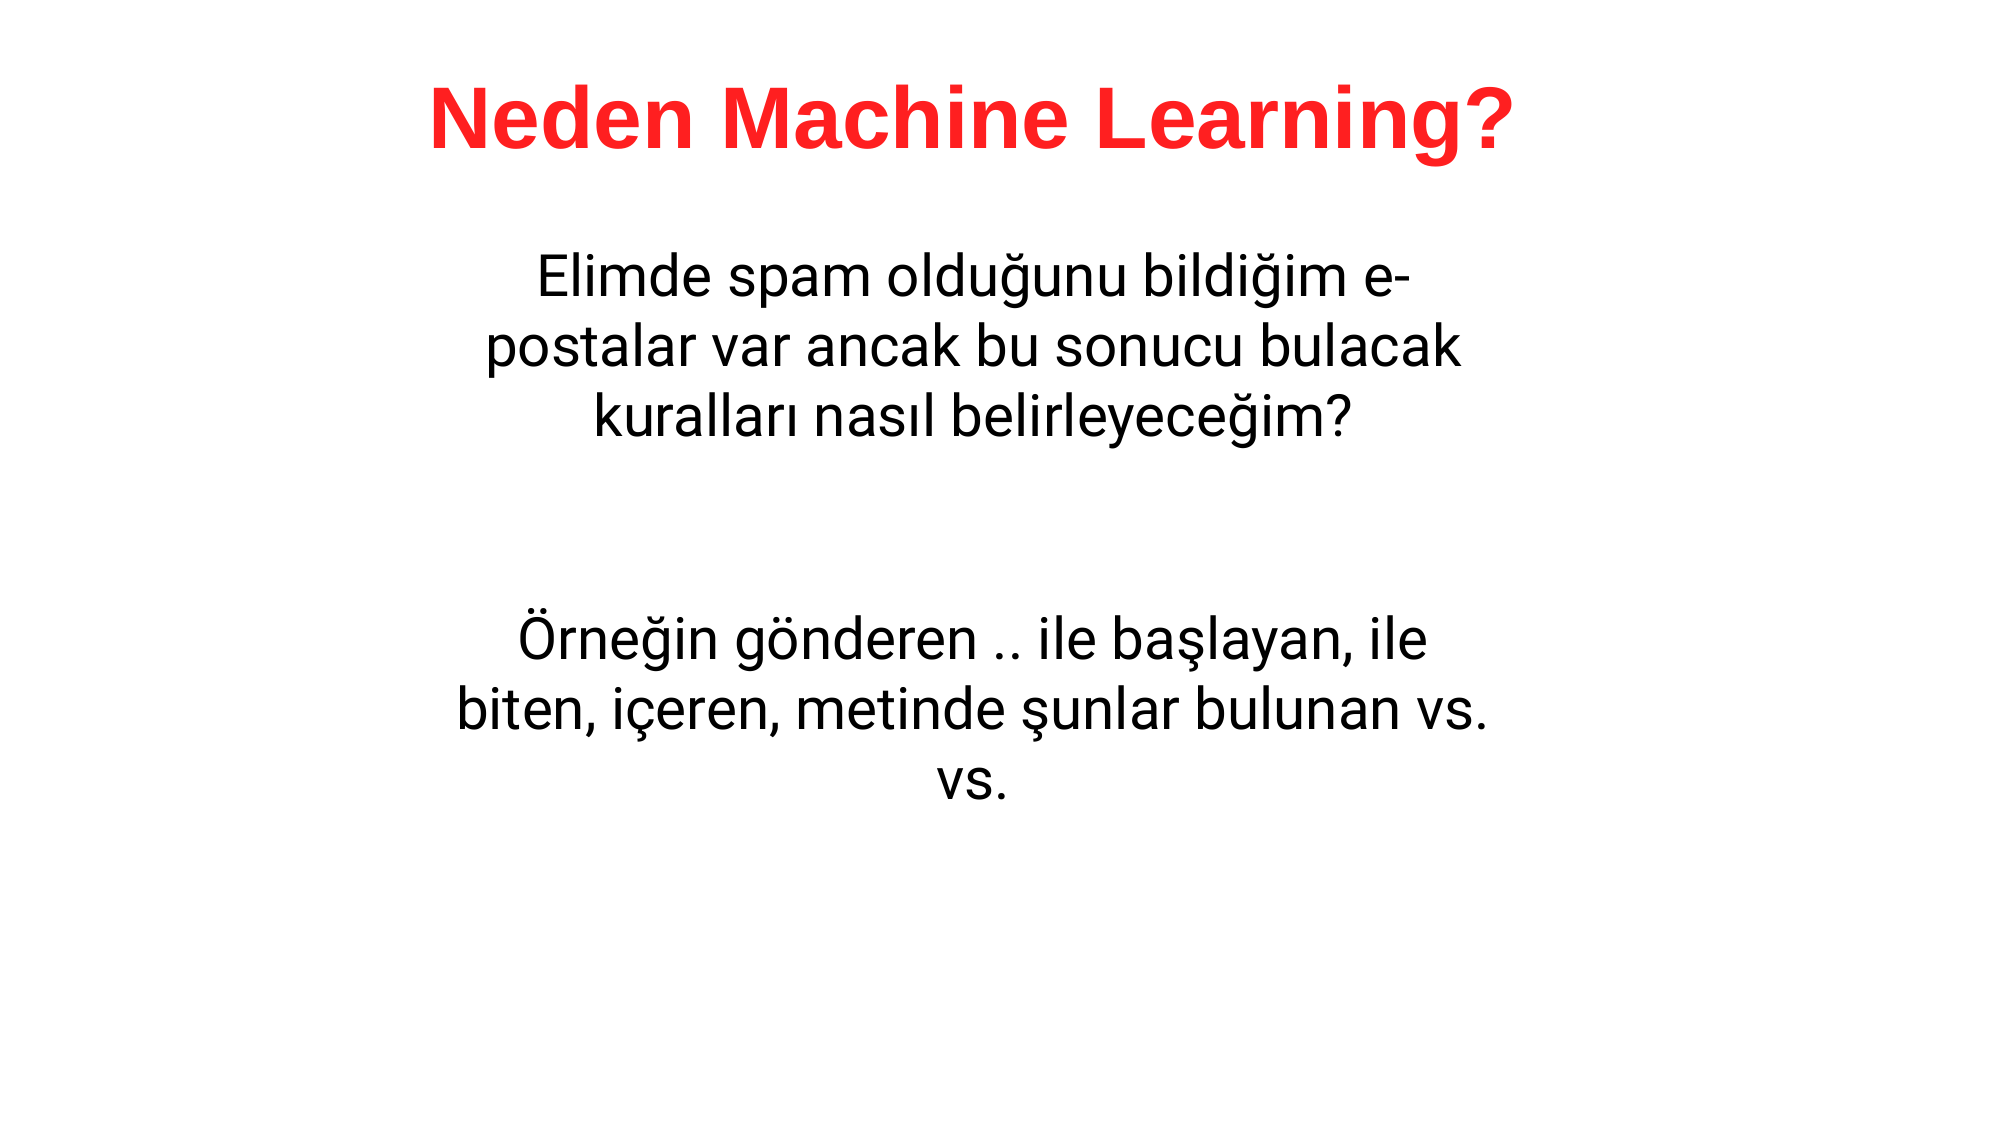

Neden Machine Learning?
Elimde spam olduğunu bildiğim e-postalar var ancak bu sonucu bulacak kuralları nasıl belirleyeceğim?
Örneğin gönderen .. ile başlayan, ile biten, içeren, metinde şunlar bulunan vs. vs.